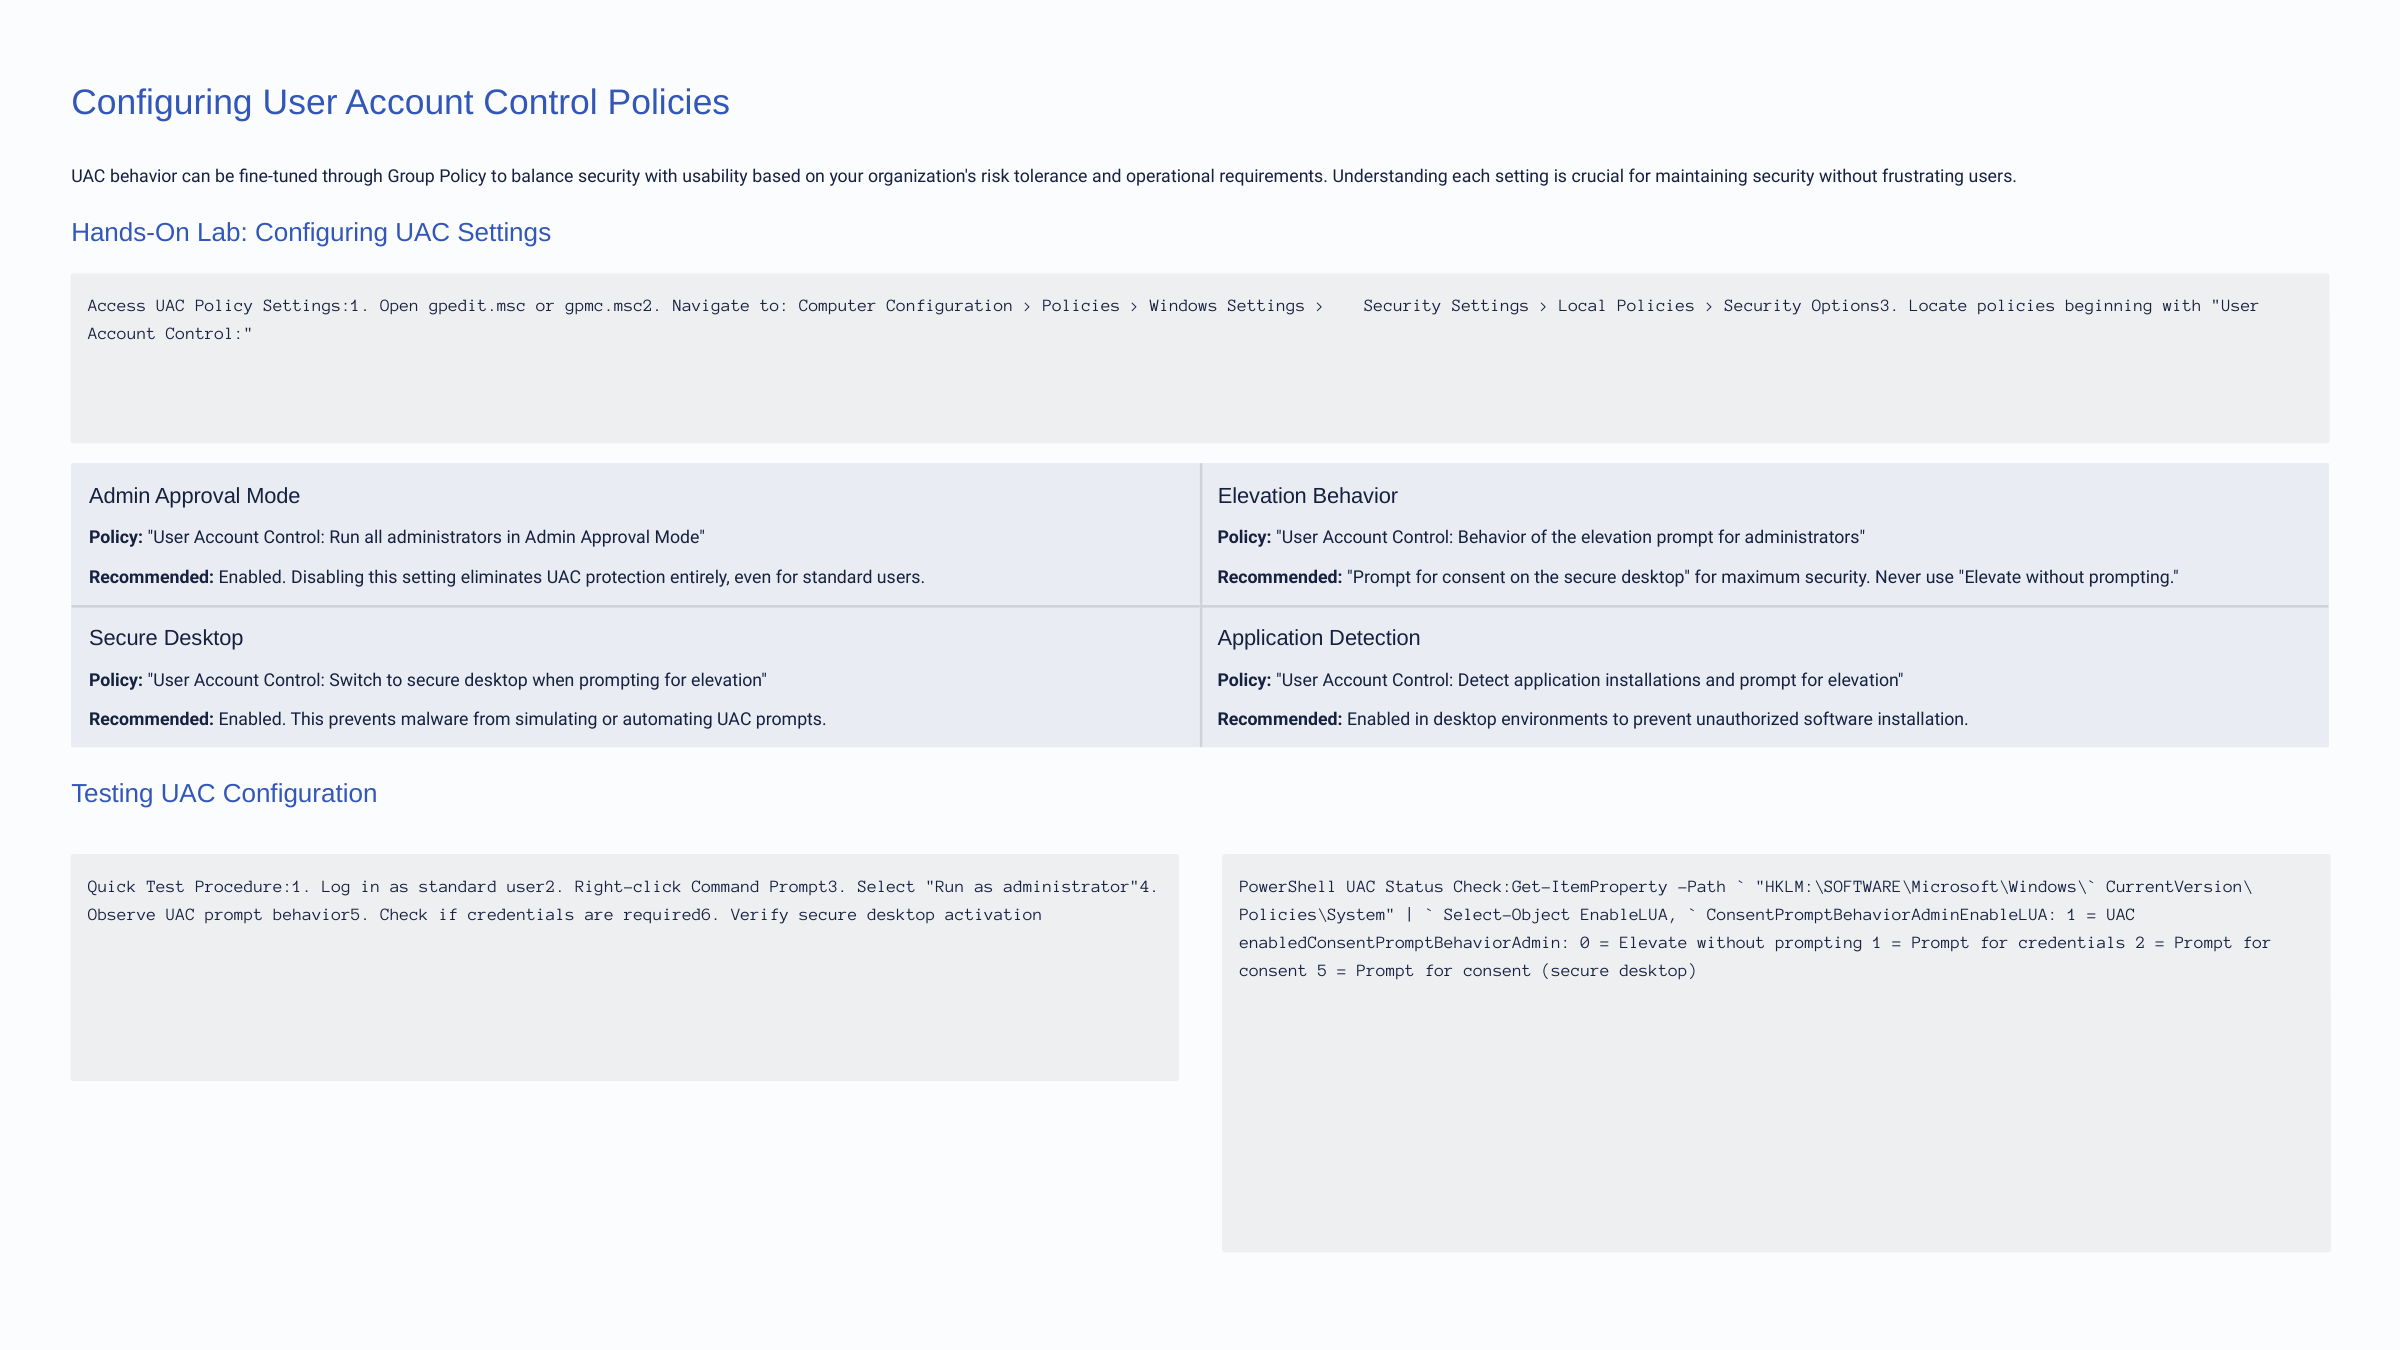

Configuring User Account Control Policies
UAC behavior can be fine-tuned through Group Policy to balance security with usability based on your organization's risk tolerance and operational requirements. Understanding each setting is crucial for maintaining security without frustrating users.
Hands-On Lab: Configuring UAC Settings

Access UAC Policy Settings:1. Open gpedit.msc or gpmc.msc2. Navigate to: Computer Configuration > Policies > Windows Settings >    Security Settings > Local Policies > Security Options3. Locate policies beginning with "User Account Control:"

Admin Approval Mode
Elevation Behavior
Policy: "User Account Control: Run all administrators in Admin Approval Mode"
Policy: "User Account Control: Behavior of the elevation prompt for administrators"
Recommended: Enabled. Disabling this setting eliminates UAC protection entirely, even for standard users.
Recommended: "Prompt for consent on the secure desktop" for maximum security. Never use "Elevate without prompting."

Secure Desktop
Application Detection
Policy: "User Account Control: Switch to secure desktop when prompting for elevation"
Policy: "User Account Control: Detect application installations and prompt for elevation"
Recommended: Enabled. This prevents malware from simulating or automating UAC prompts.
Recommended: Enabled in desktop environments to prevent unauthorized software installation.
Testing UAC Configuration

Quick Test Procedure:1. Log in as standard user2. Right-click Command Prompt3. Select "Run as administrator"4. Observe UAC prompt behavior5. Check if credentials are required6. Verify secure desktop activation
PowerShell UAC Status Check:Get-ItemProperty -Path ` "HKLM:\SOFTWARE\Microsoft\Windows\` CurrentVersion\Policies\System" | ` Select-Object EnableLUA, ` ConsentPromptBehaviorAdminEnableLUA: 1 = UAC enabledConsentPromptBehaviorAdmin: 0 = Elevate without prompting 1 = Prompt for credentials 2 = Prompt for consent 5 = Prompt for consent (secure desktop)